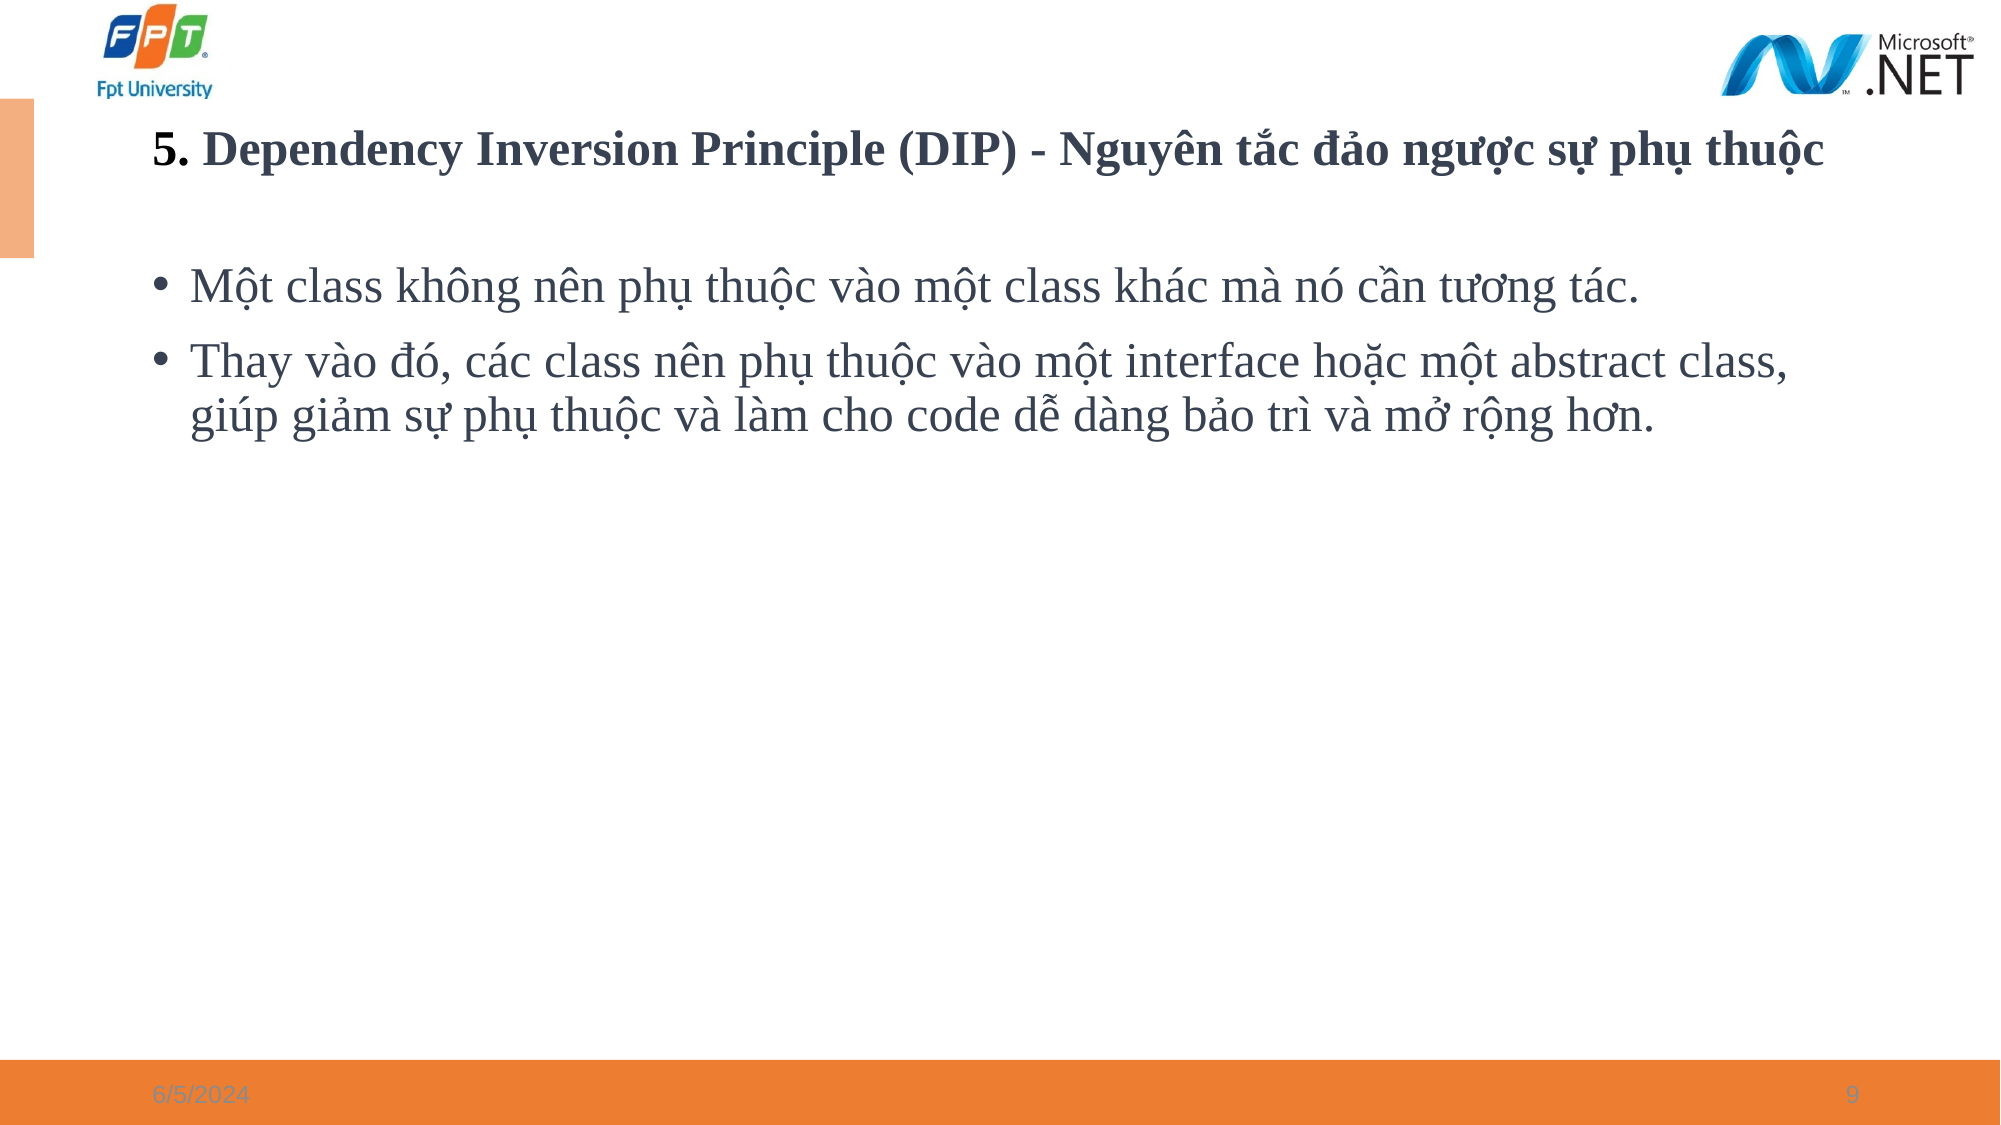

# 5. Dependency Inversion Principle (DIP) - Nguyên tắc đảo ngược sự phụ thuộc
Một class không nên phụ thuộc vào một class khác mà nó cần tương tác.
Thay vào đó, các class nên phụ thuộc vào một interface hoặc một abstract class, giúp giảm sự phụ thuộc và làm cho code dễ dàng bảo trì và mở rộng hơn.
6/5/2024
9